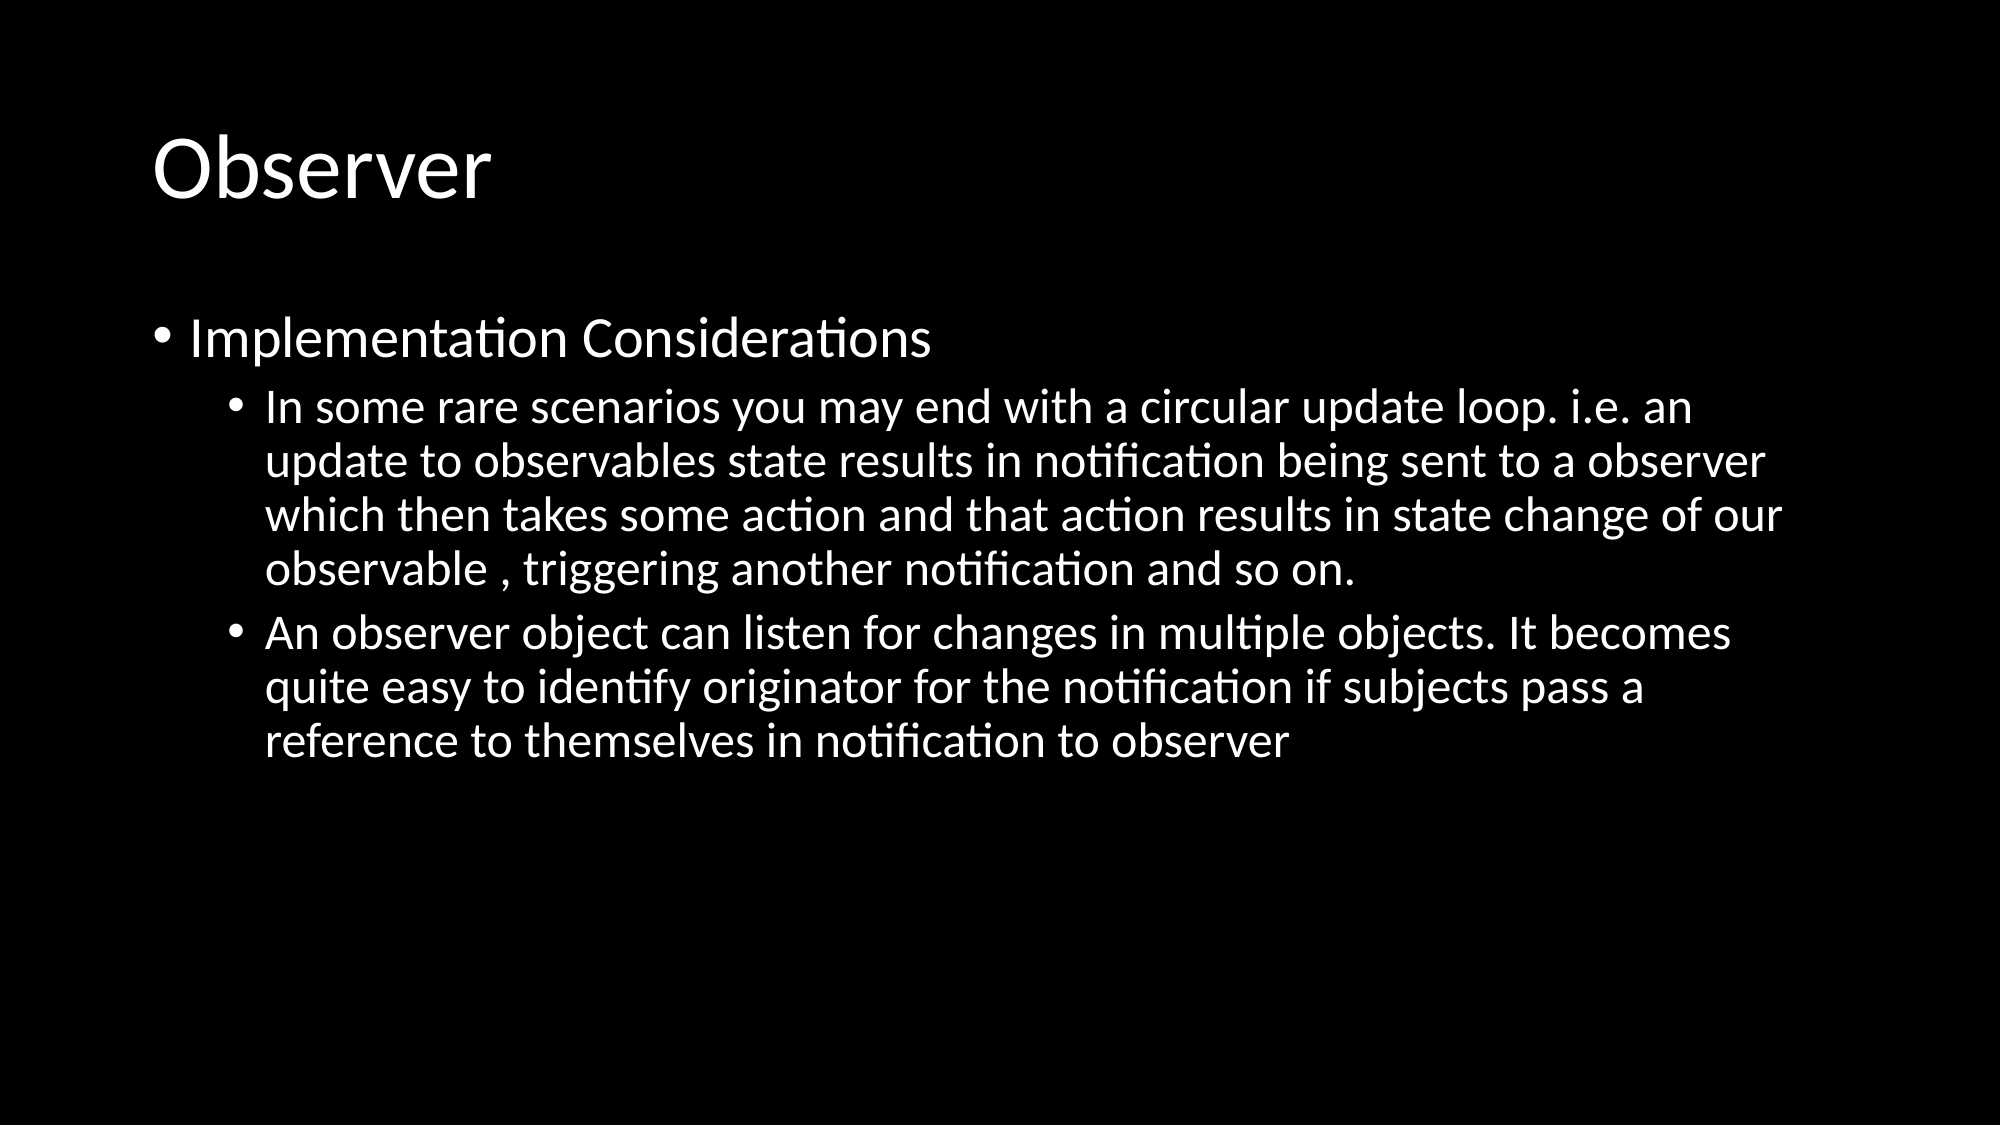

# Observer
Implementation Considerations
In some rare scenarios you may end with a circular update loop. i.e. an update to observables state results in notification being sent to a observer which then takes some action and that action results in state change of our observable , triggering another notification and so on.
An observer object can listen for changes in multiple objects. It becomes quite easy to identify originator for the notification if subjects pass a reference to themselves in notification to observer